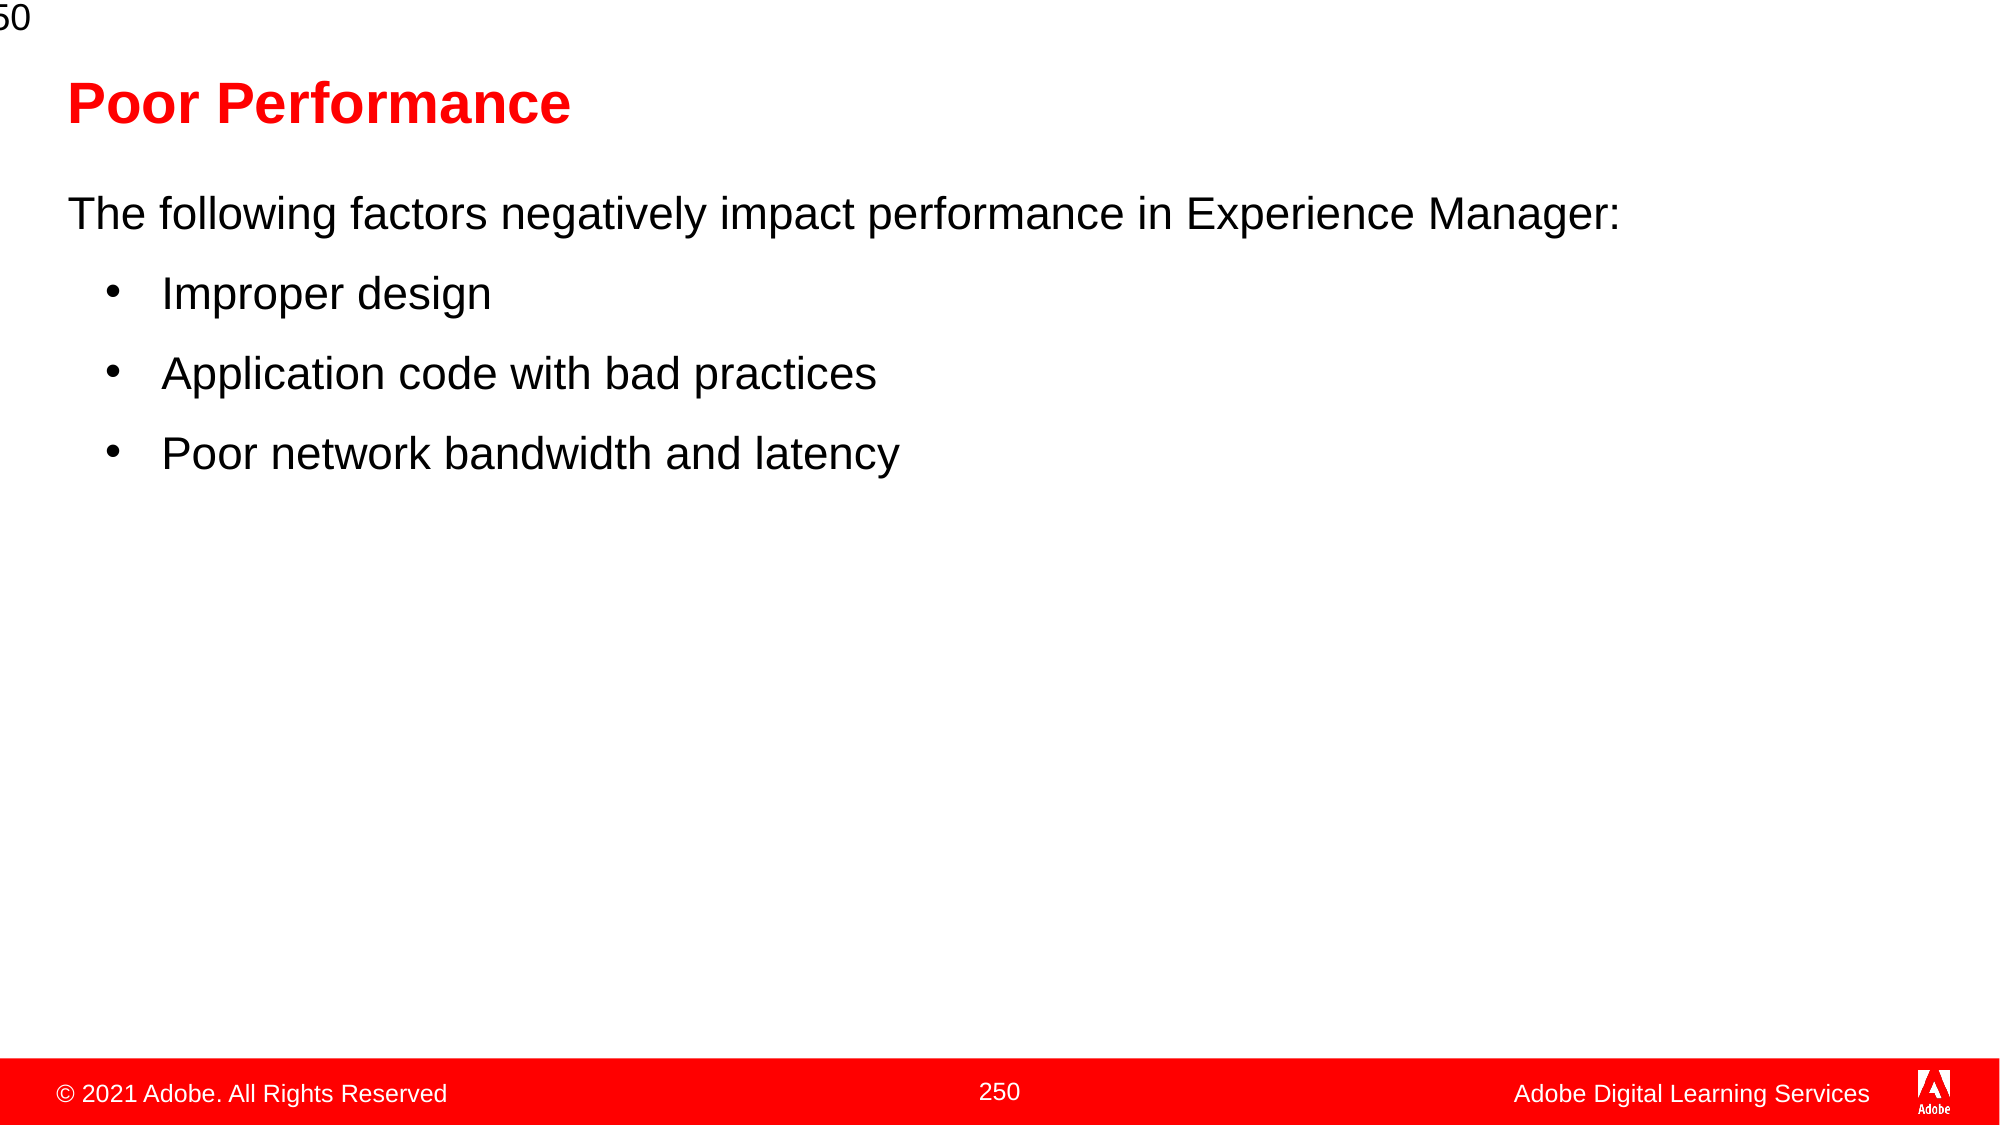

250
# Poor Performance
The following factors negatively impact performance in Experience Manager:
Improper design
Application code with bad practices
Poor network bandwidth and latency